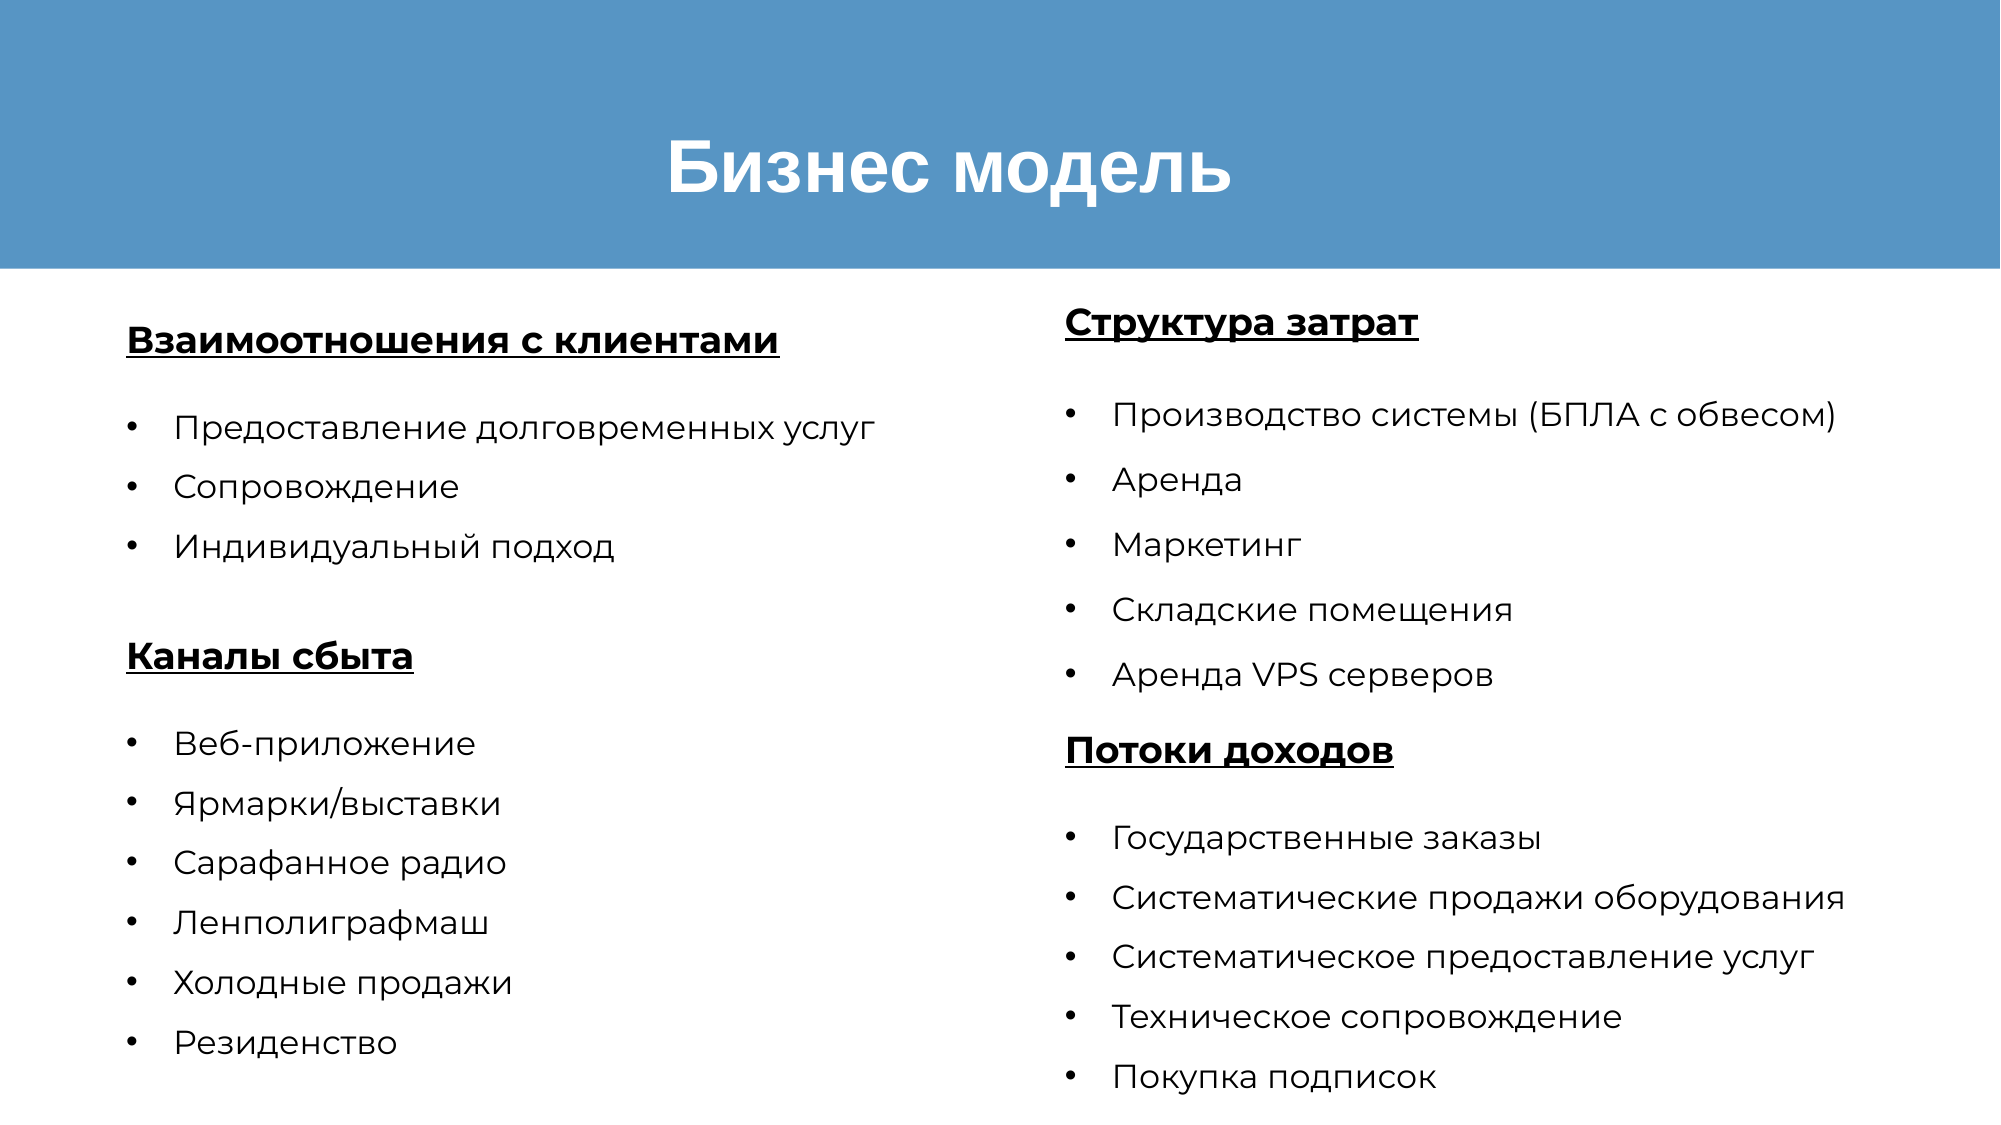

# Бизнес модель
Структура затрат
Производство системы (БПЛА с обвесом)
Аренда
Маркетинг
Складские помещения
Аренда VPS серверов
Взаимоотношения с клиентами
Предоставление долговременных услуг
Сопровождение
Индивидуальный подход
Каналы сбыта
Веб-приложение
Ярмарки/выставки
Сарафанное радио
Ленполиграфмаш
Холодные продажи
Резиденство
Потоки доходов
Государственные заказы
Систематические продажи оборудования
Систематическое предоставление услуг
Техническое сопровождение
Покупка подписок